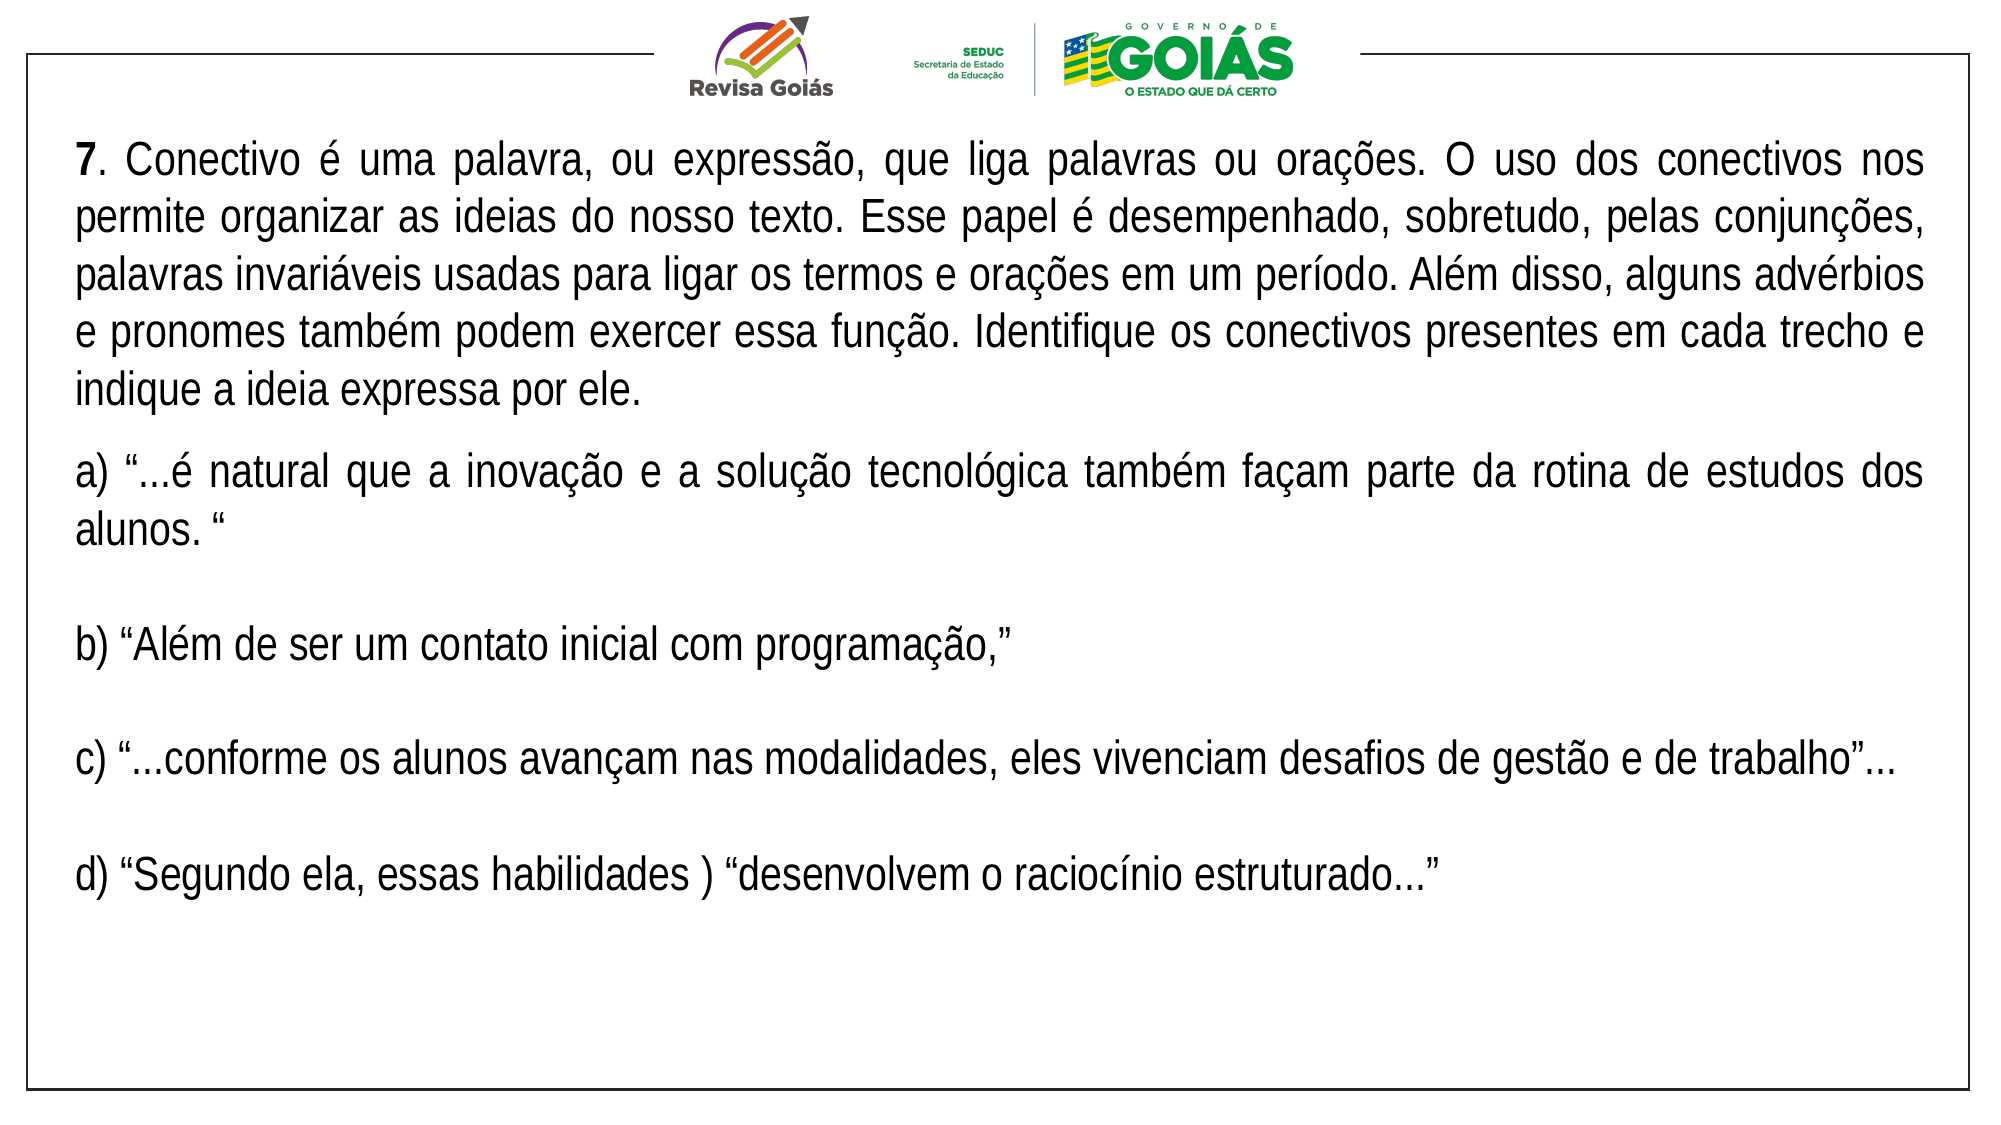

7. Conectivo é uma palavra, ou expressão, que liga palavras ou orações. O uso dos conectivos nos permite organizar as ideias do nosso texto. Esse papel é desempenhado, sobretudo, pelas conjunções, palavras invariáveis usadas para ligar os termos e orações em um período. Além disso, alguns advérbios e pronomes também podem exercer essa função. Identifique os conectivos presentes em cada trecho e indique a ideia expressa por ele.

a) “...é natural que a inovação e a solução tecnológica também façam parte da rotina de estudos dos alunos. “

b) “Além de ser um contato inicial com programação,”

c) “...conforme os alunos avançam nas modalidades, eles vivenciam desafios de gestão e de trabalho”...

d) “Segundo ela, essas habilidades ) “desenvolvem o raciocínio estruturado...”